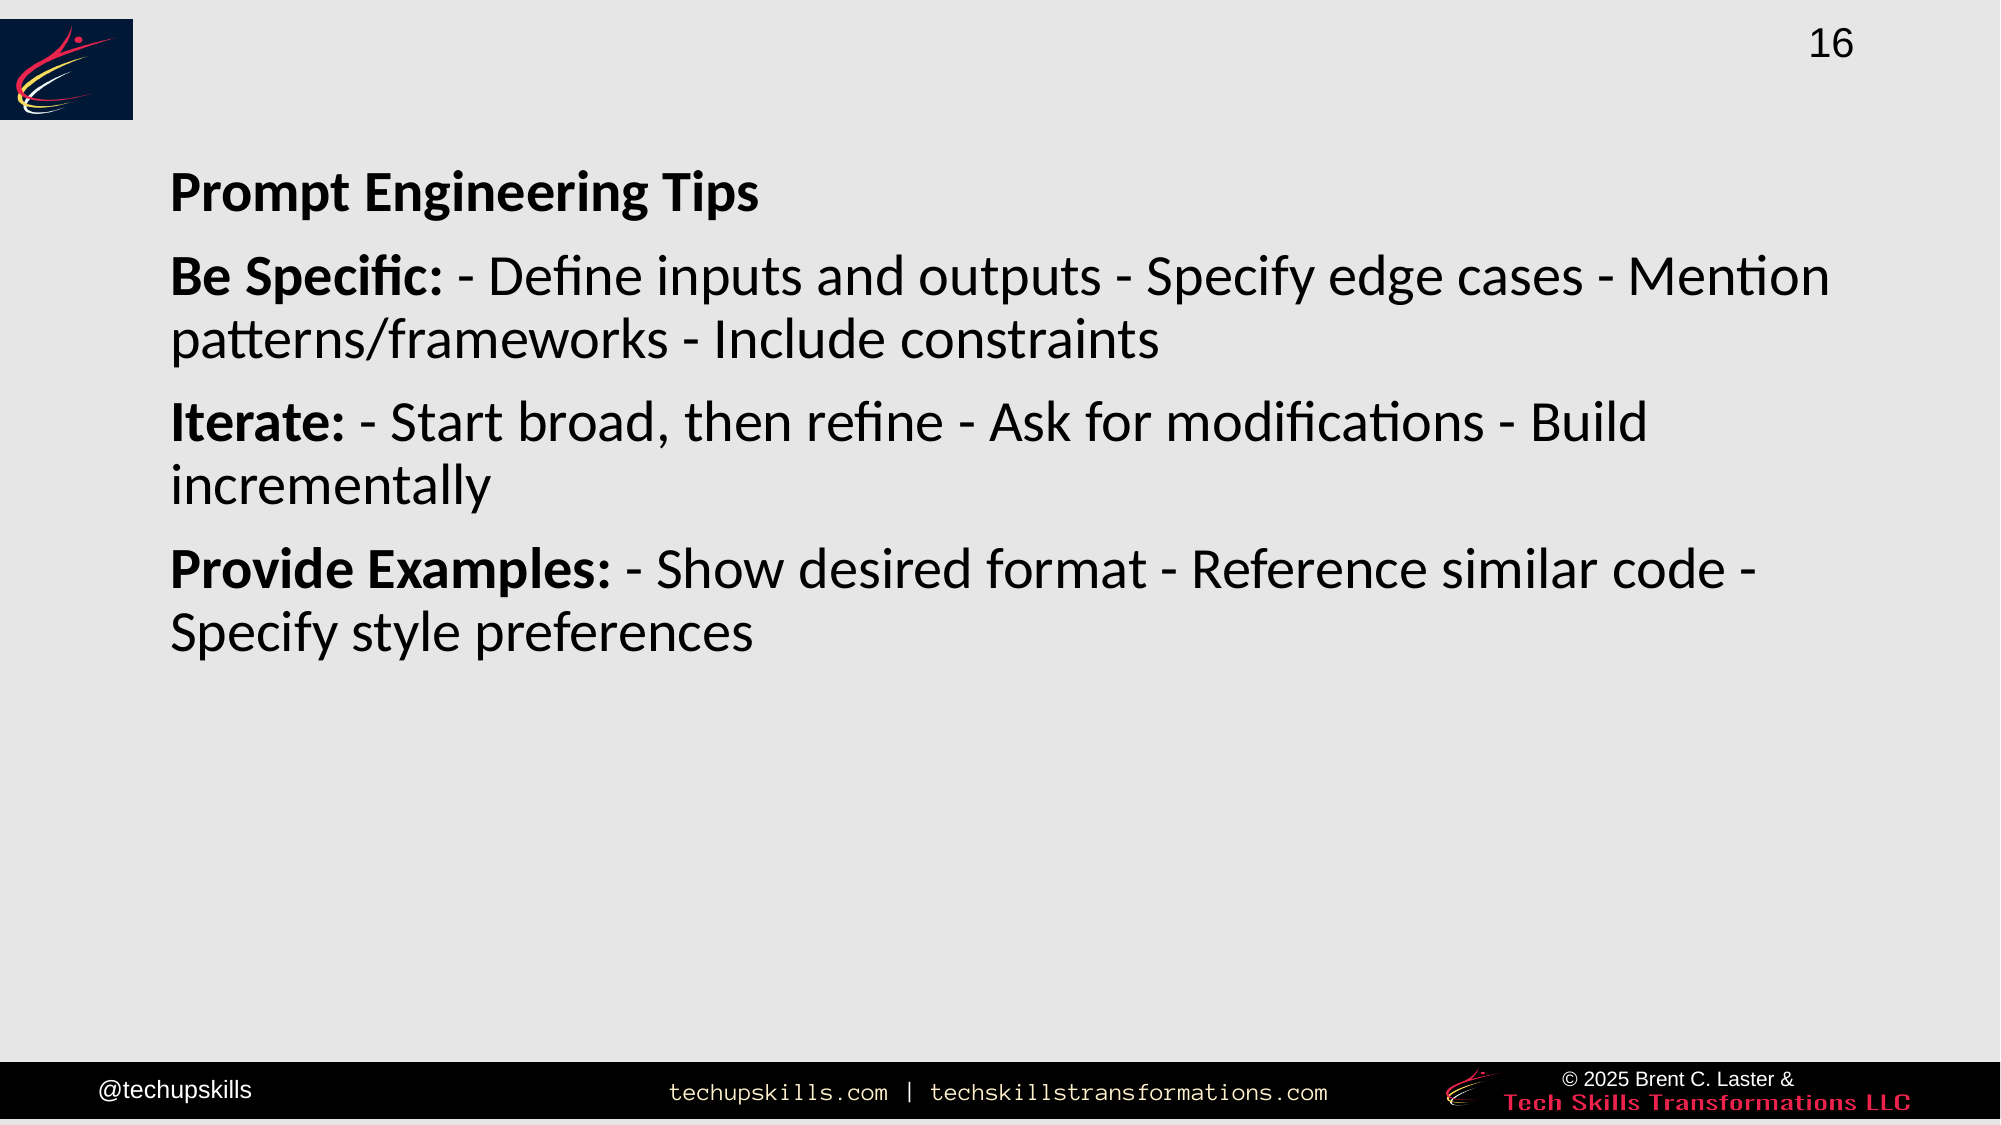

Prompt Engineering Tips
Be Specific: - Define inputs and outputs - Specify edge cases - Mention patterns/frameworks - Include constraints
Iterate: - Start broad, then refine - Ask for modifications - Build incrementally
Provide Examples: - Show desired format - Reference similar code - Specify style preferences